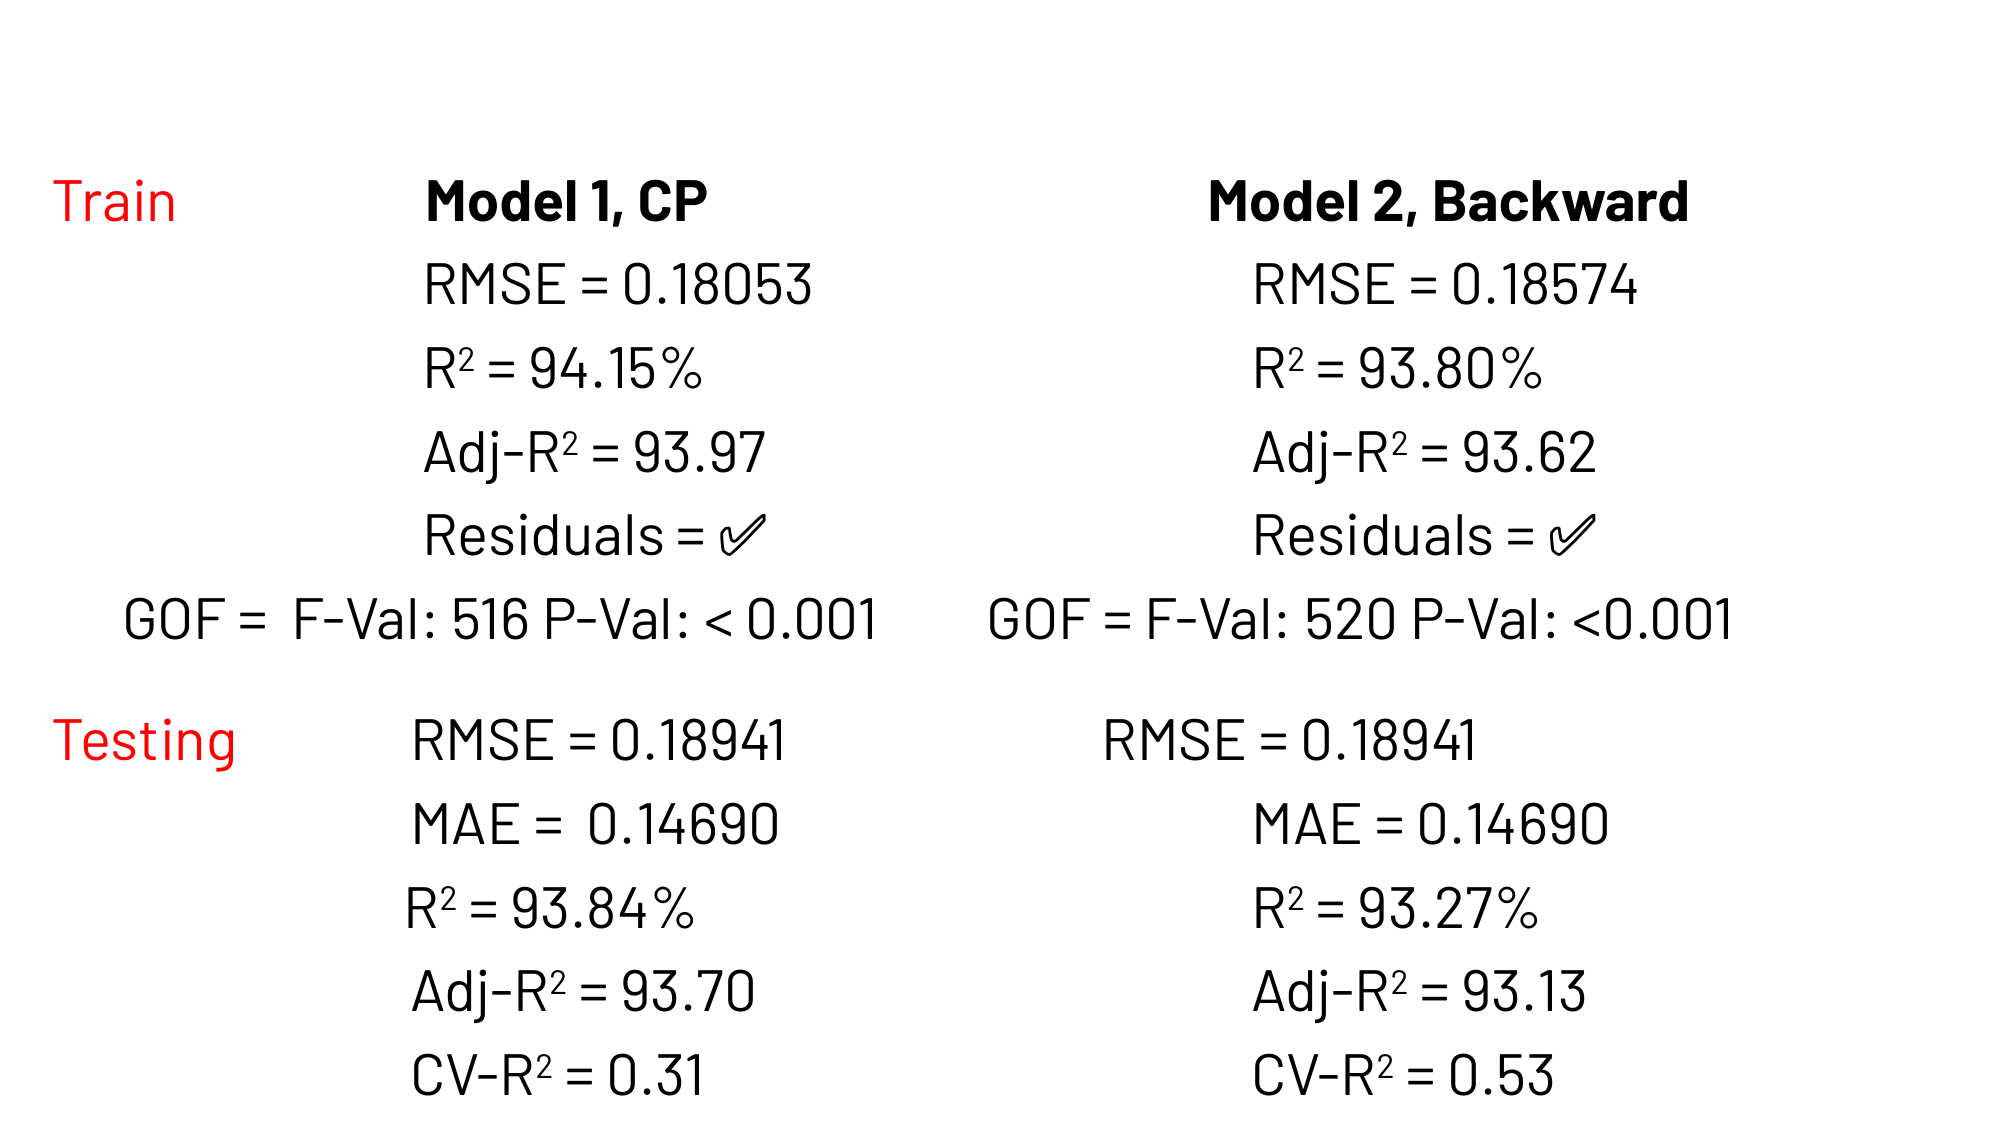

Train                     Model 1, CP			         Model 2, Backward
		      RMSE = 0.18053			RMSE = 0.18574
		      R2 = 94.15%				R2 = 93.80%
		      Adj-R2 = 93.97  				Adj-R2 = 93.62
		      Residuals = ✅				Residuals = ✅
      GOF =  F-Val: 516 P-Val: < 0.001 	   GOF = F-Val: 520 P-Val: <0.001
Testing	     RMSE = 0.18941			RMSE = 0.18941
		     MAE =  0.14690				MAE = 0.14690
                              R2 = 93.84%				R2 = 93.27%
		     Adj-R2 = 93.70				Adj-R2 = 93.13
		     CV-R2 = 0.31				CV-R2 = 0.53